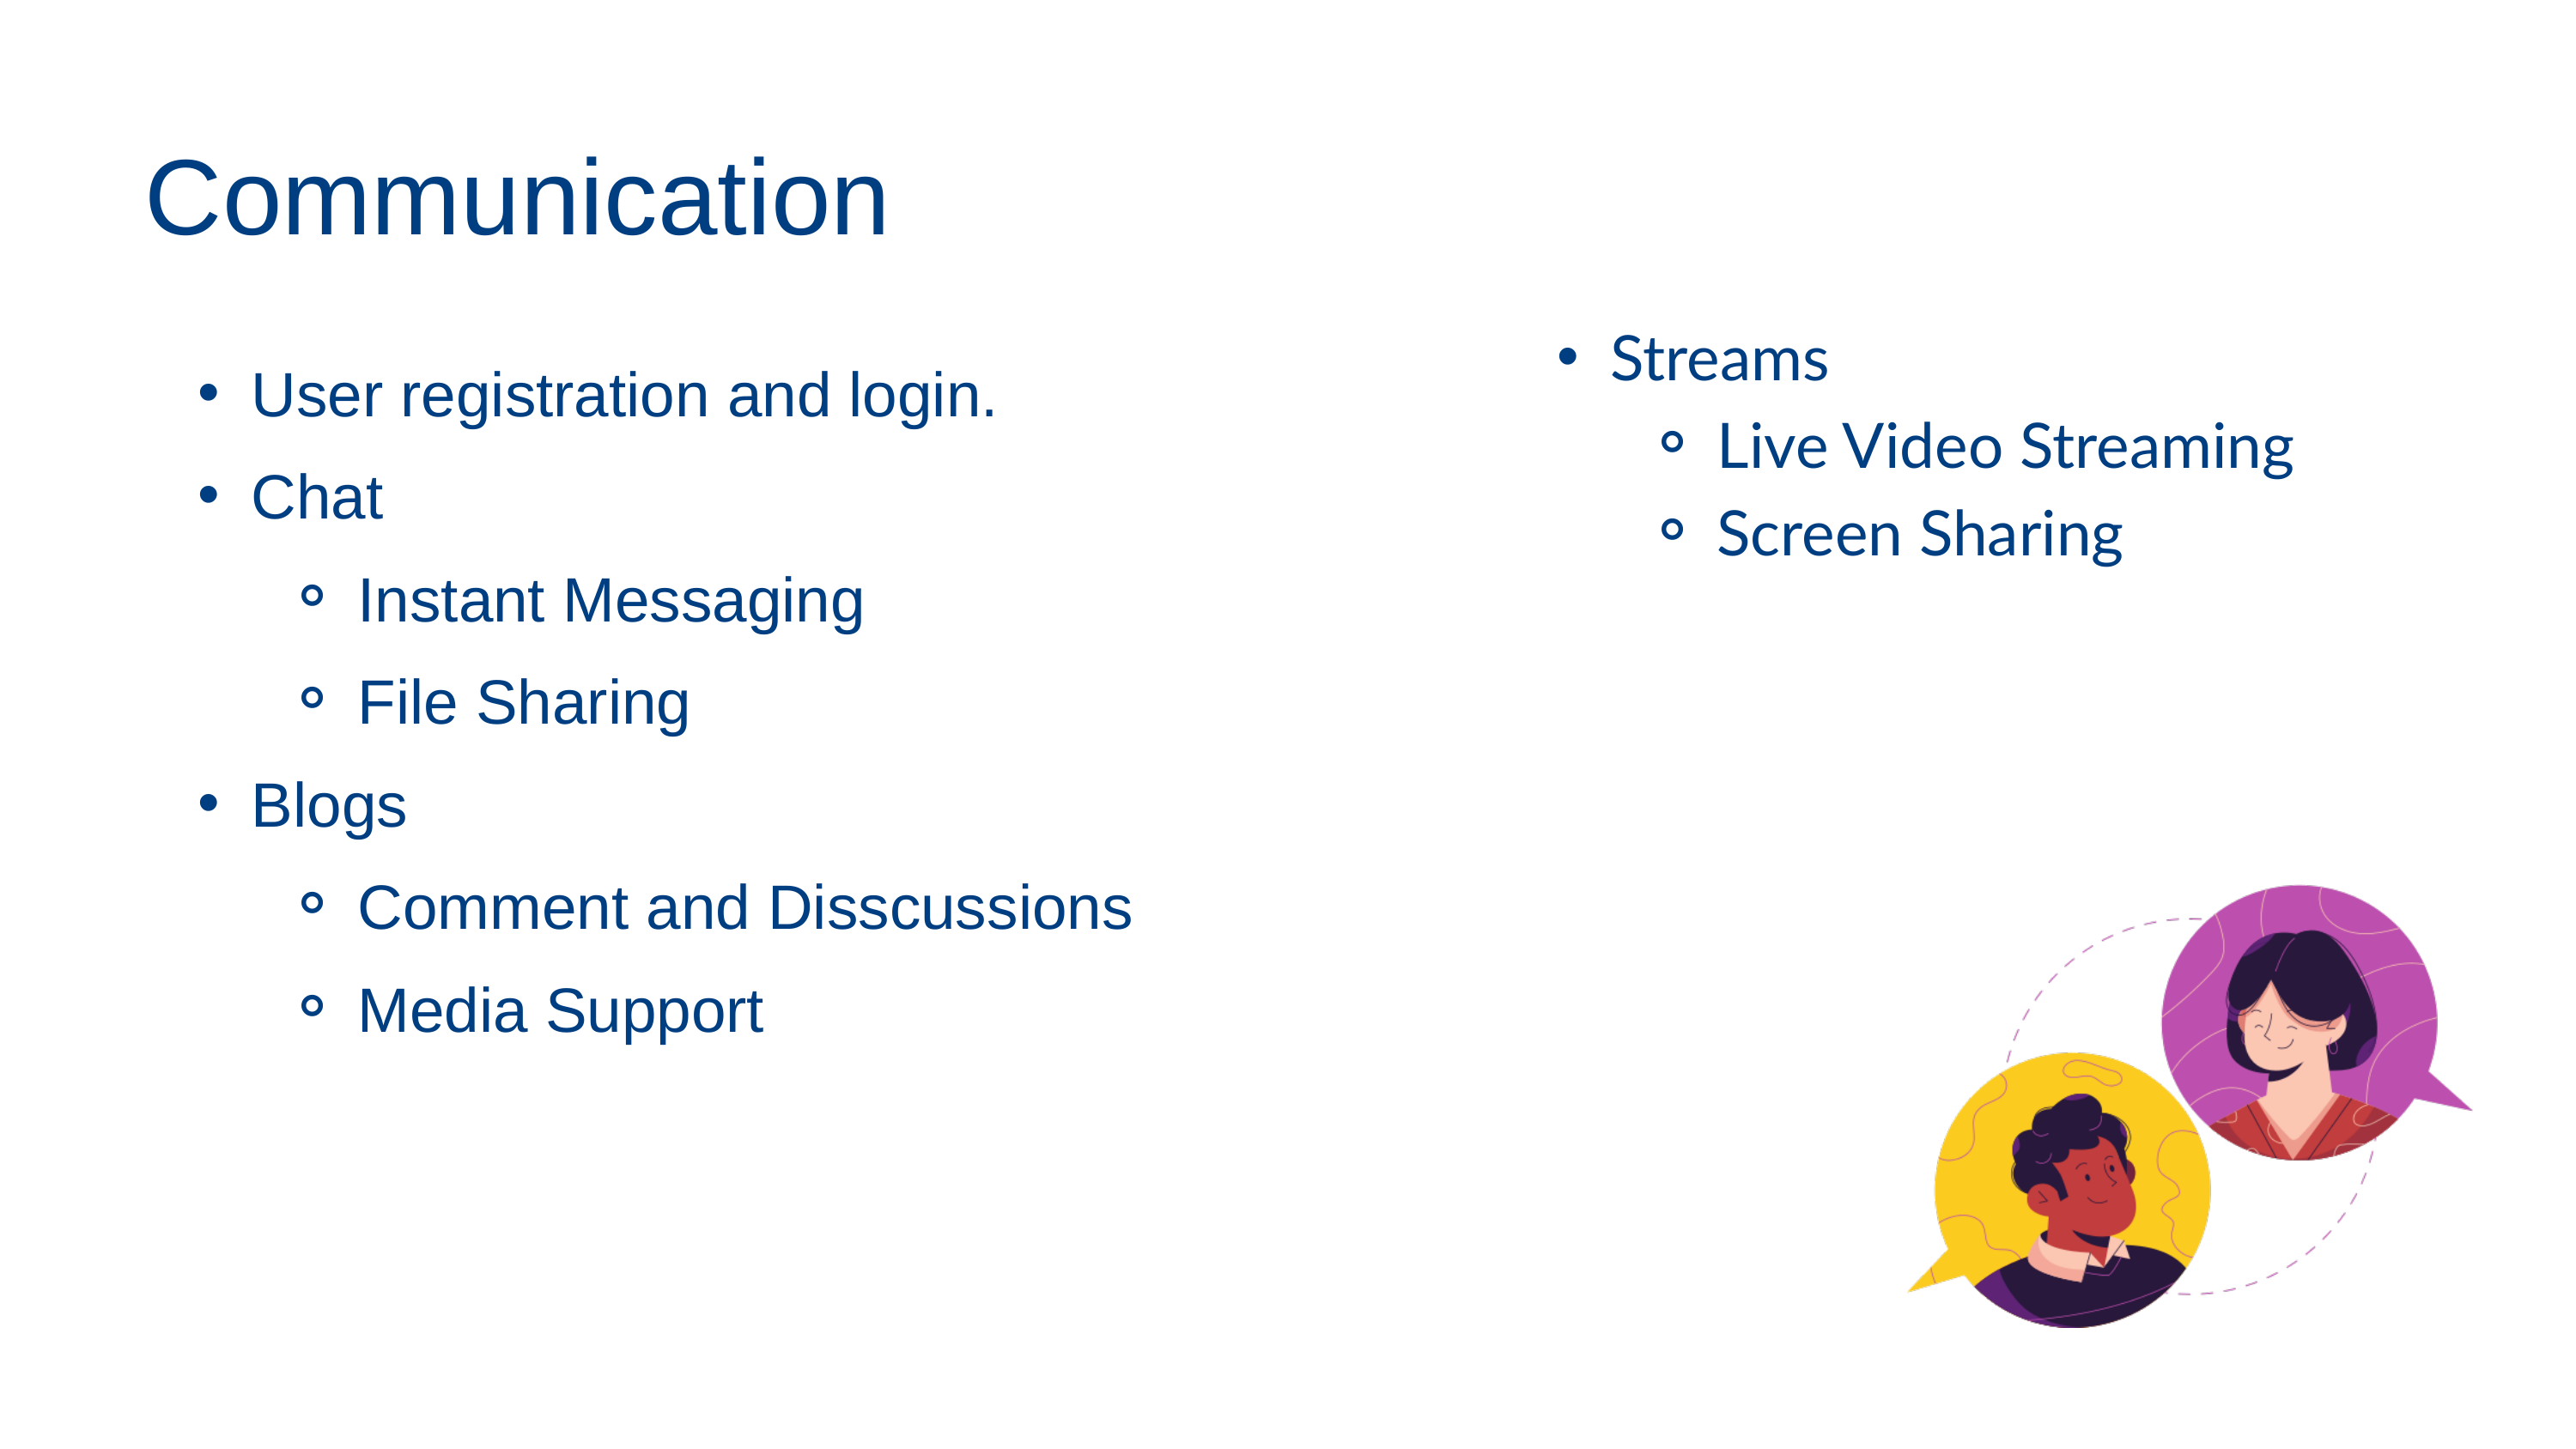

Communication
Streams
Live Video Streaming
Screen Sharing

User registration and login.
Chat
Instant Messaging
File Sharing
Blogs
Comment and Disscussions
Media Support